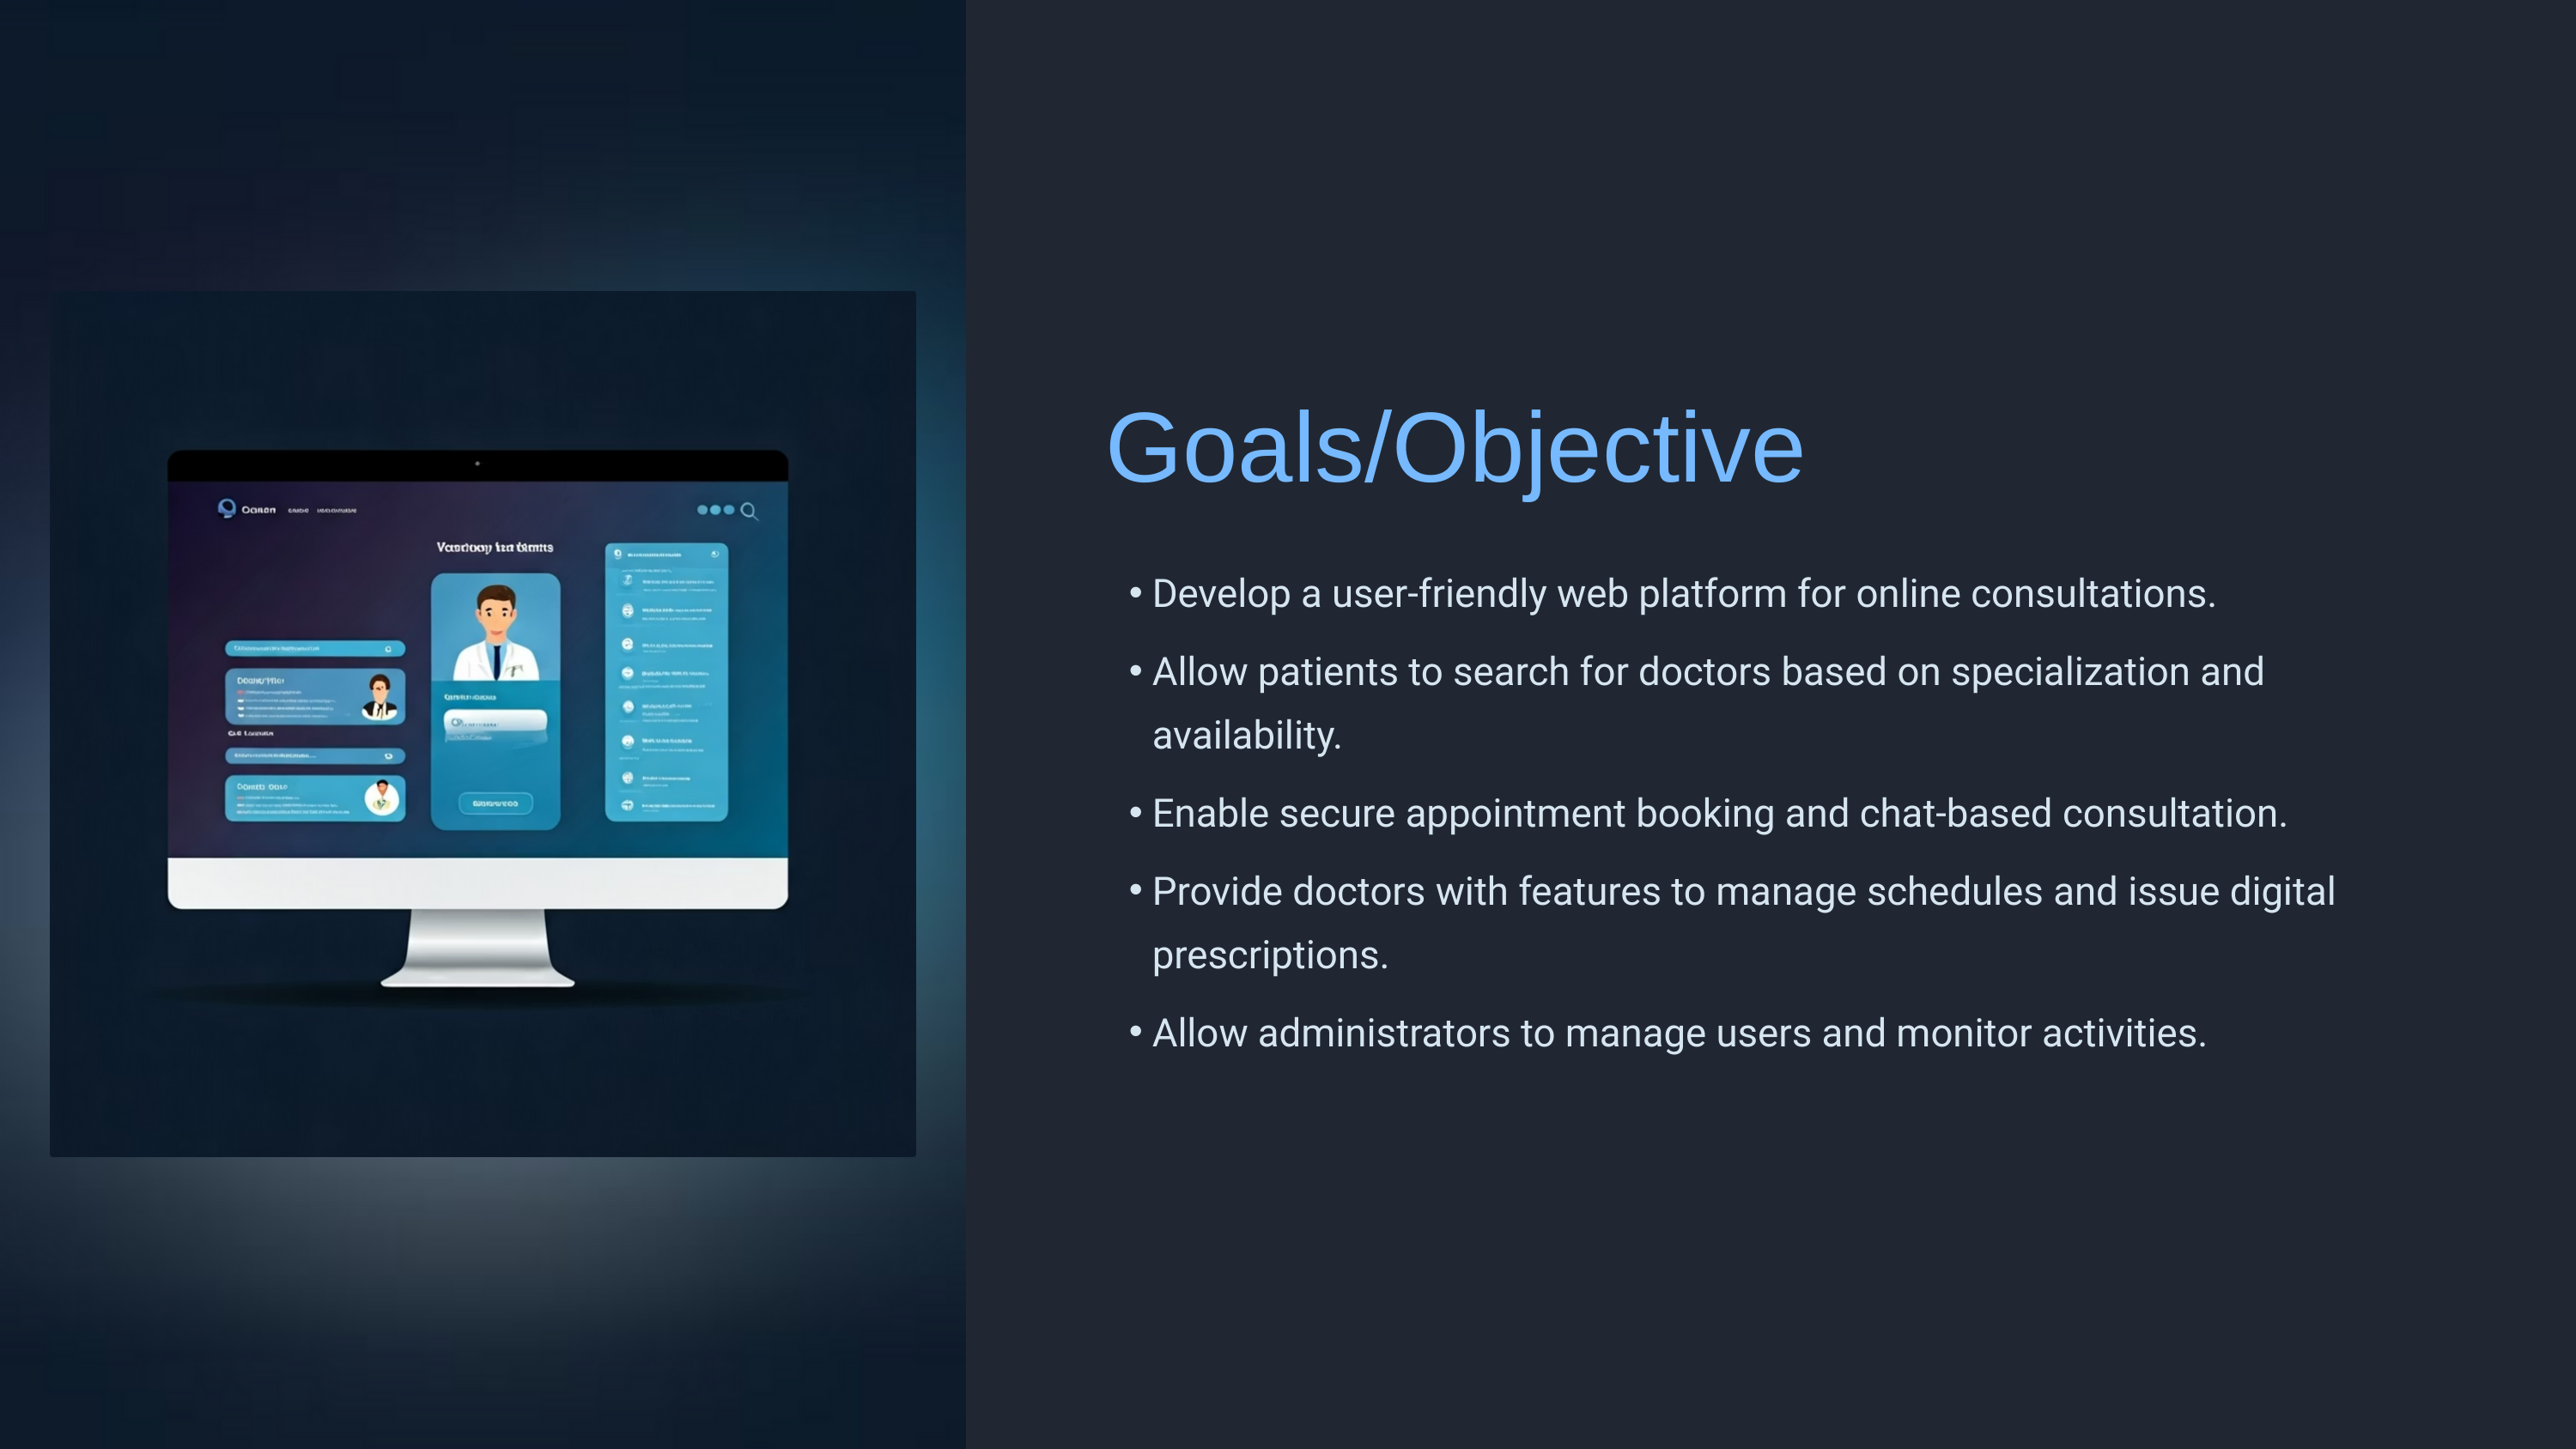

Goals/Objective
Develop a user-friendly web platform for online consultations.
Allow patients to search for doctors based on specialization and availability.
Enable secure appointment booking and chat-based consultation.
Provide doctors with features to manage schedules and issue digital prescriptions.
Allow administrators to manage users and monitor activities.